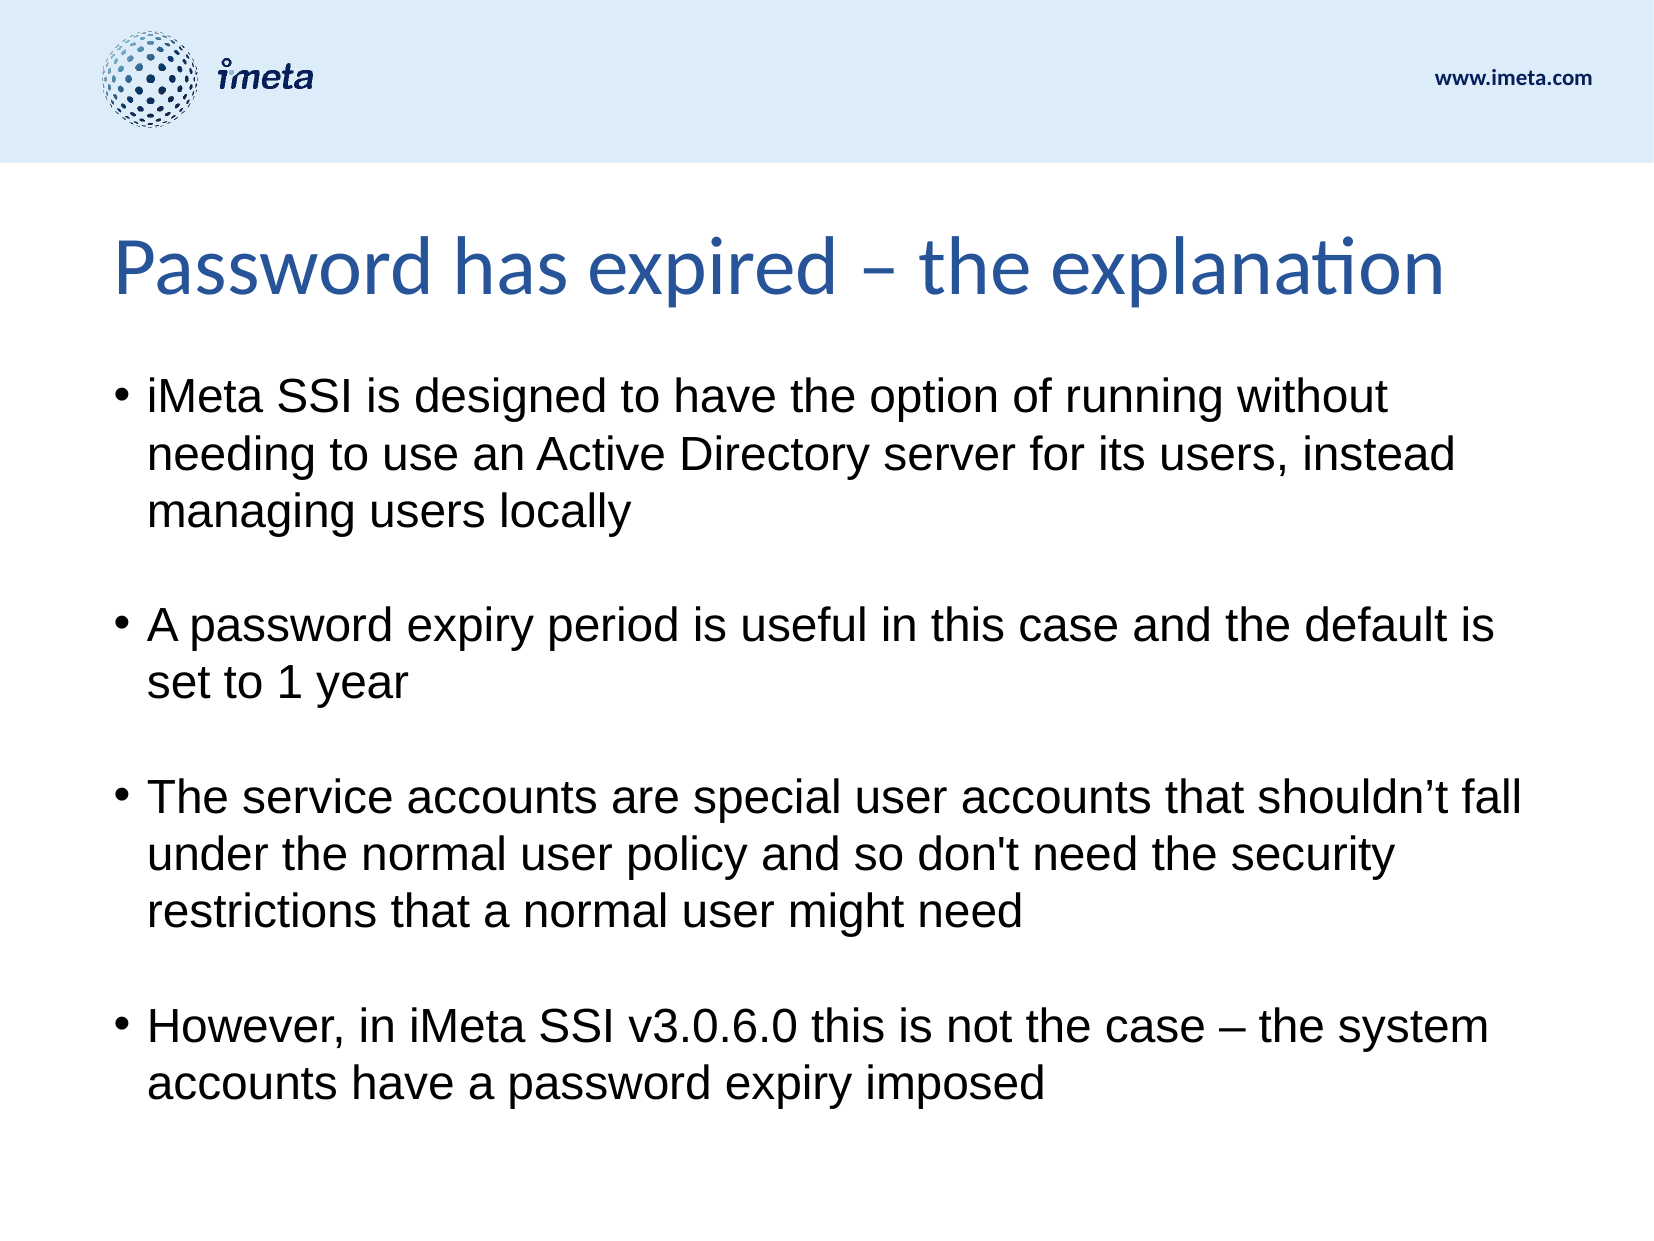

# Password has expired – the explanation
iMeta SSI is designed to have the option of running without needing to use an Active Directory server for its users, instead managing users locally

A password expiry period is useful in this case and the default is set to 1 year

The service accounts are special user accounts that shouldn’t fall under the normal user policy and so don't need the security restrictions that a normal user might need

However, in iMeta SSI v3.0.6.0 this is not the case – the system accounts have a password expiry imposed